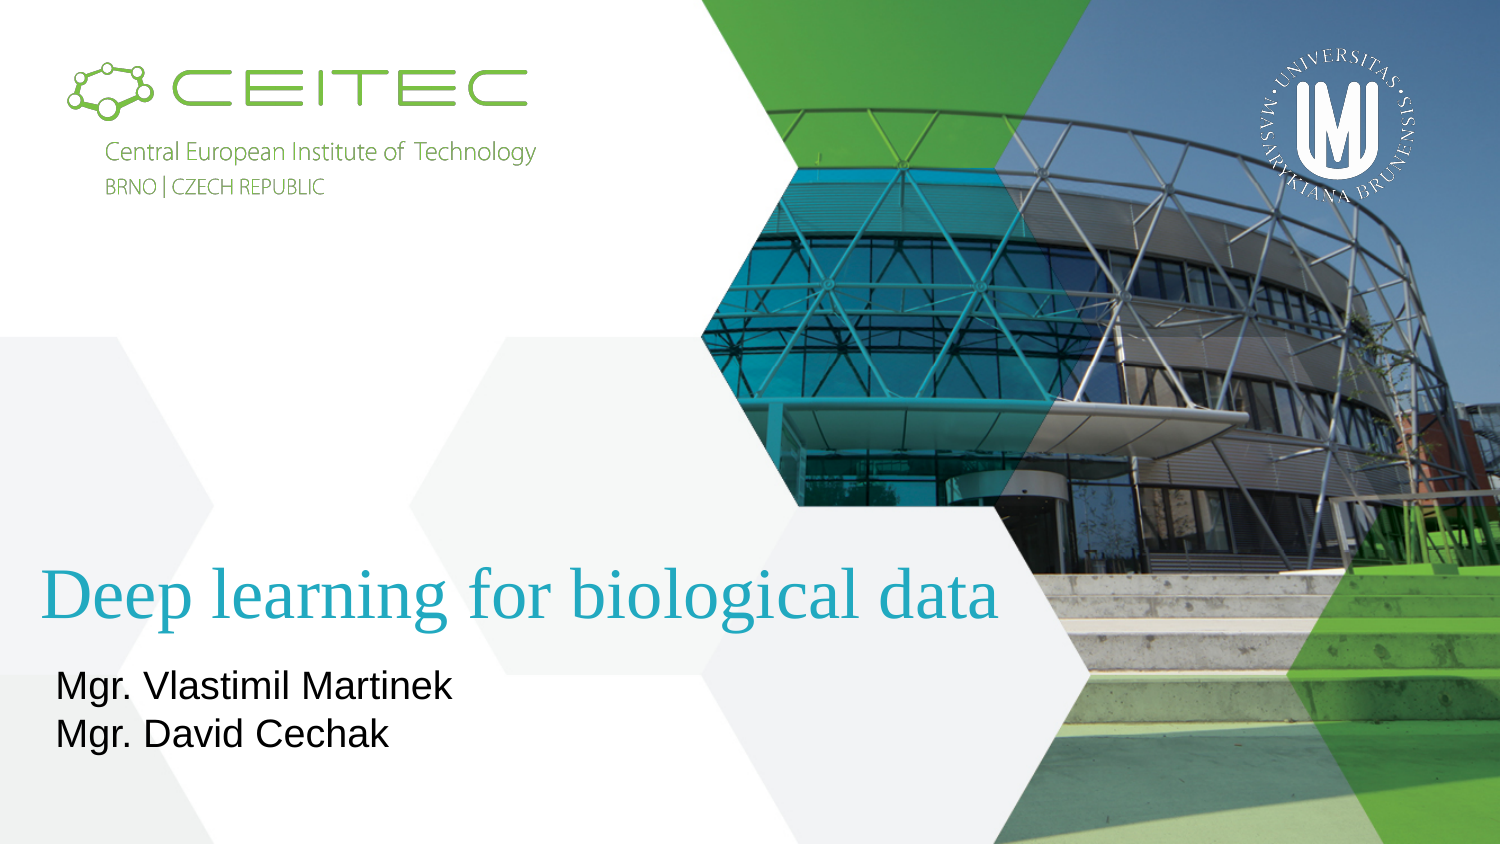

# Deep learning for biological data
Mgr. Vlastimil Martinek
Mgr. David Cechak